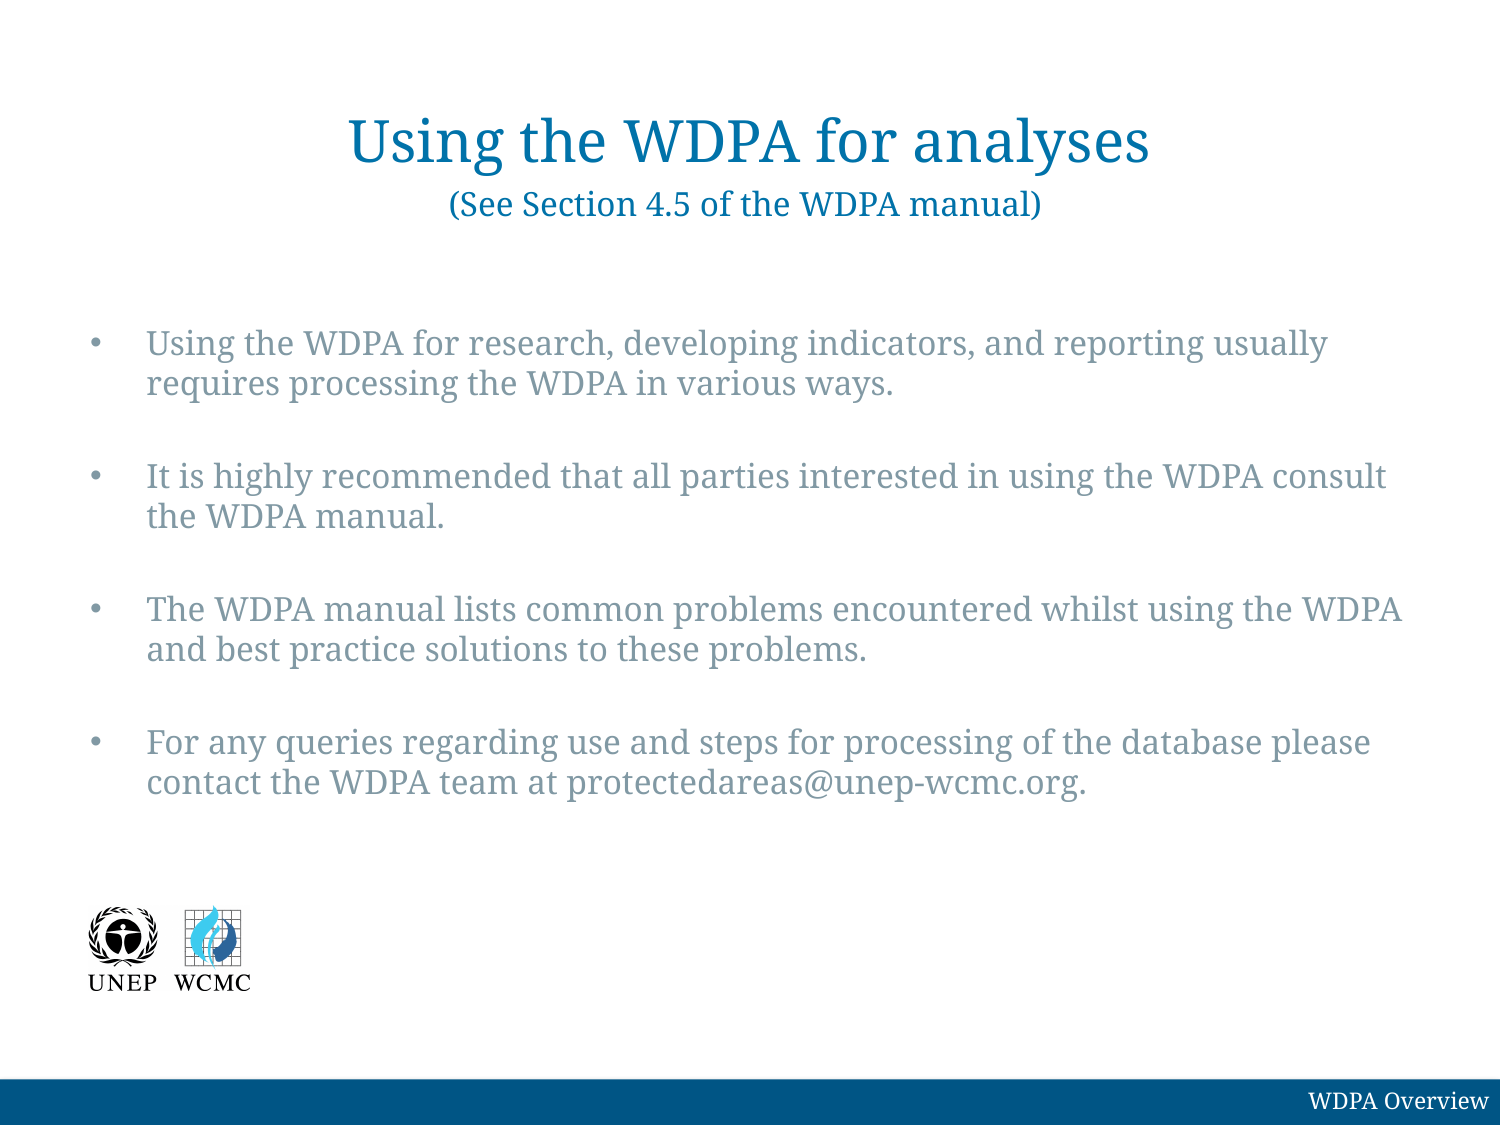

# Using the WDPA for analyses
 (See Section 4.5 of the WDPA manual)
Using the WDPA for research, developing indicators, and reporting usually requires processing the WDPA in various ways.

It is highly recommended that all parties interested in using the WDPA consult the WDPA manual.

The WDPA manual lists common problems encountered whilst using the WDPA and best practice solutions to these problems.

For any queries regarding use and steps for processing of the database please contact the WDPA team at protectedareas@unep-wcmc.org.